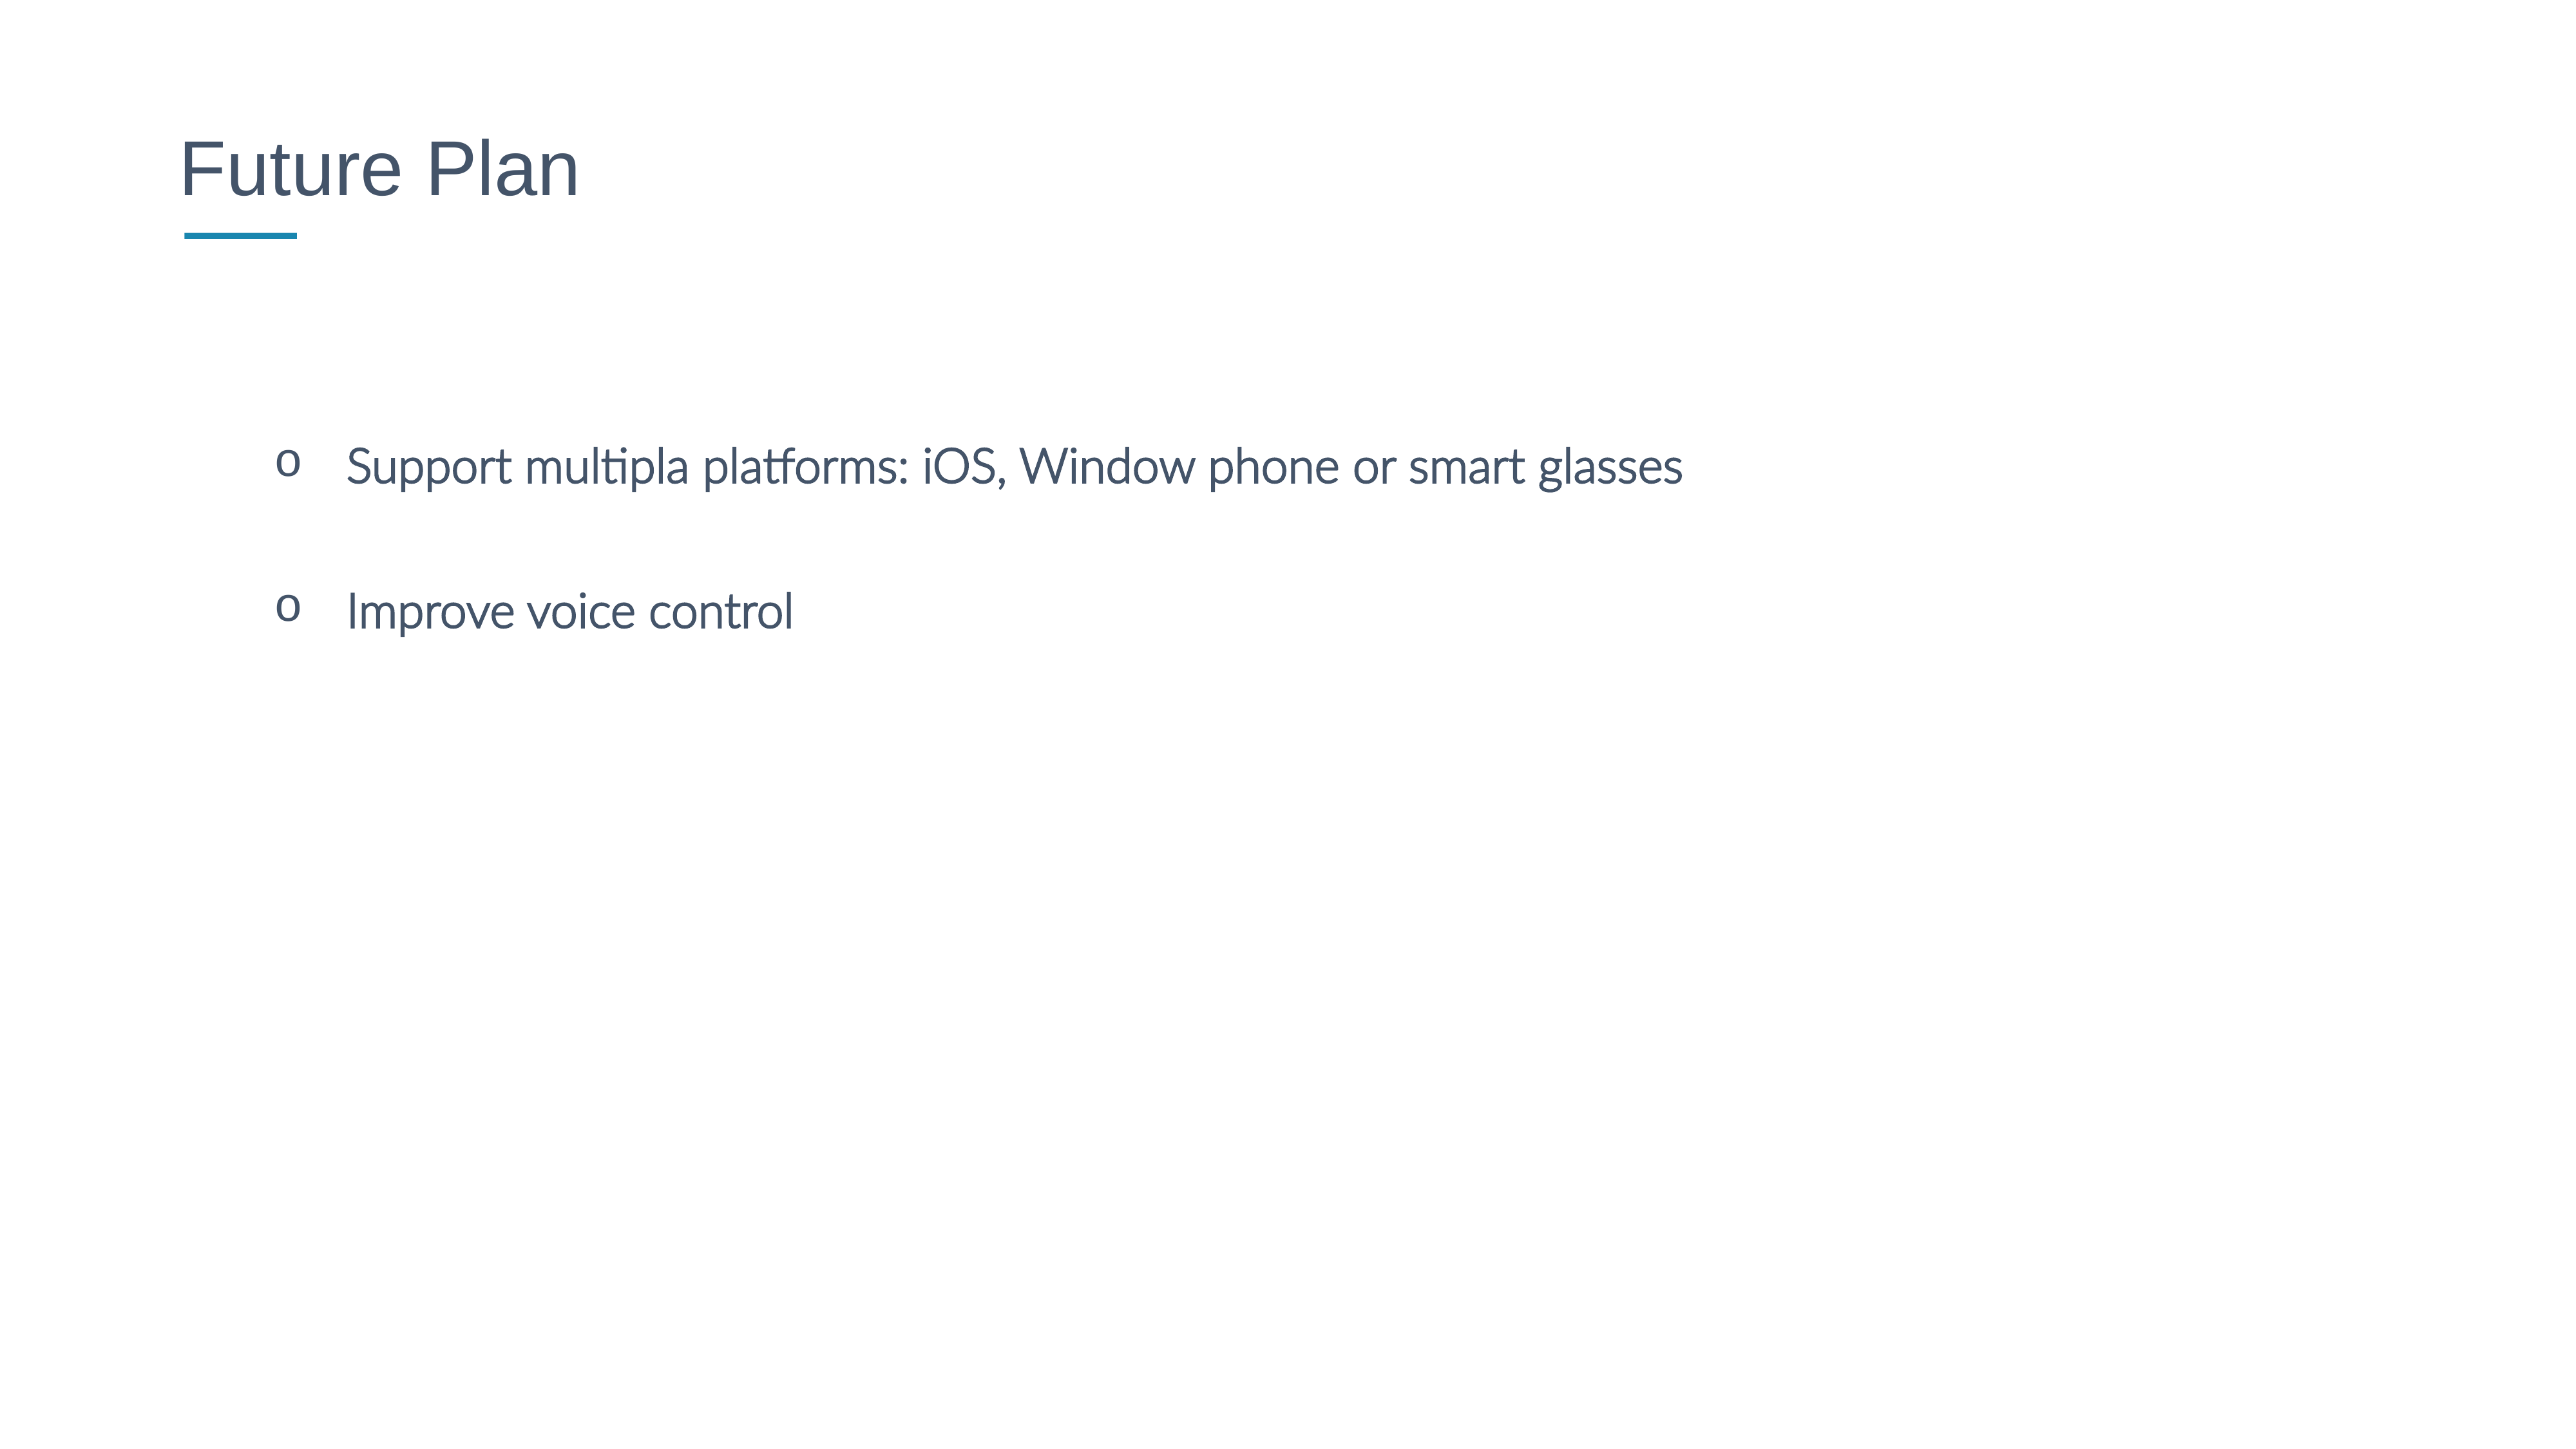

Future Plan

Support multipla platforms: iOS, Window phone or smart glasses
Improve voice control